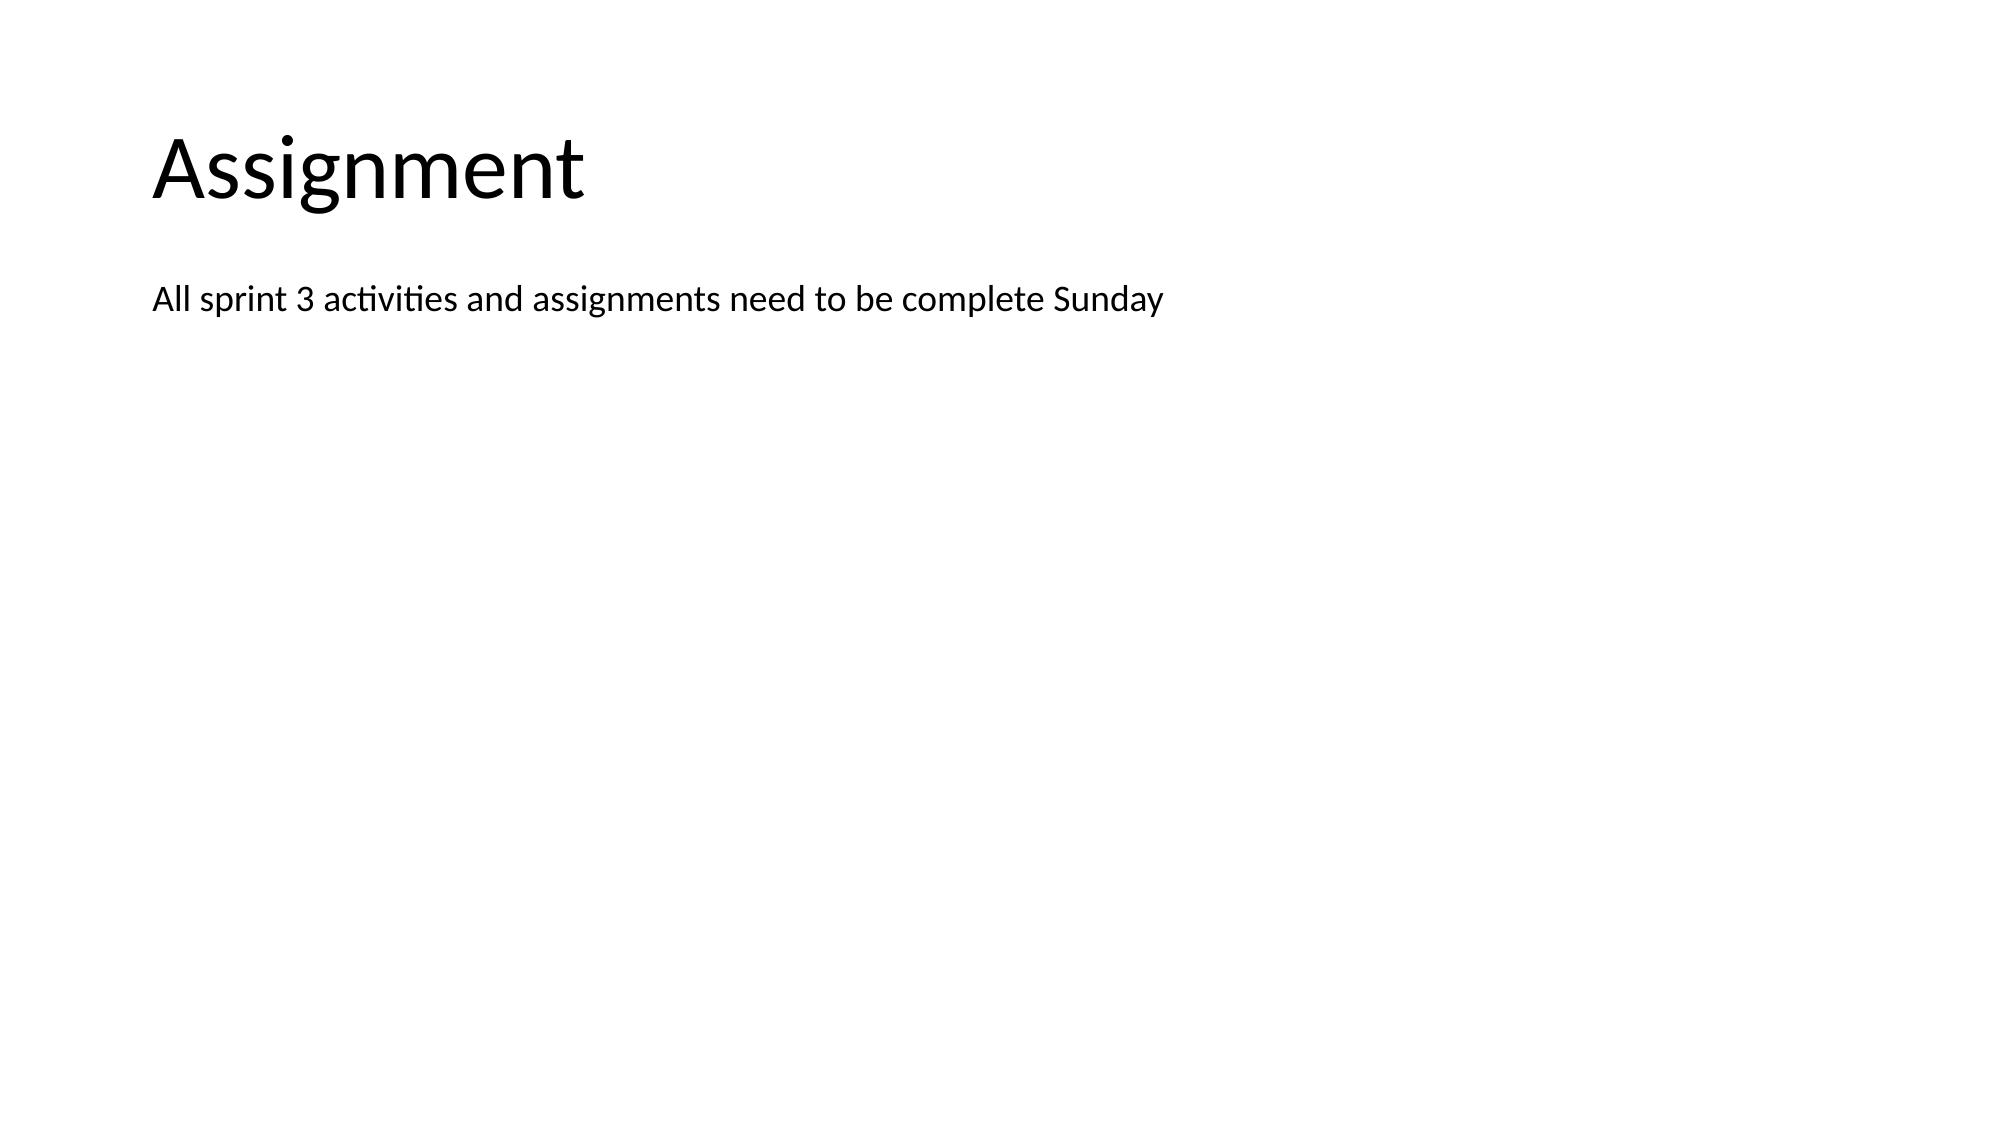

# Assignment
All sprint 3 activities and assignments need to be complete Sunday